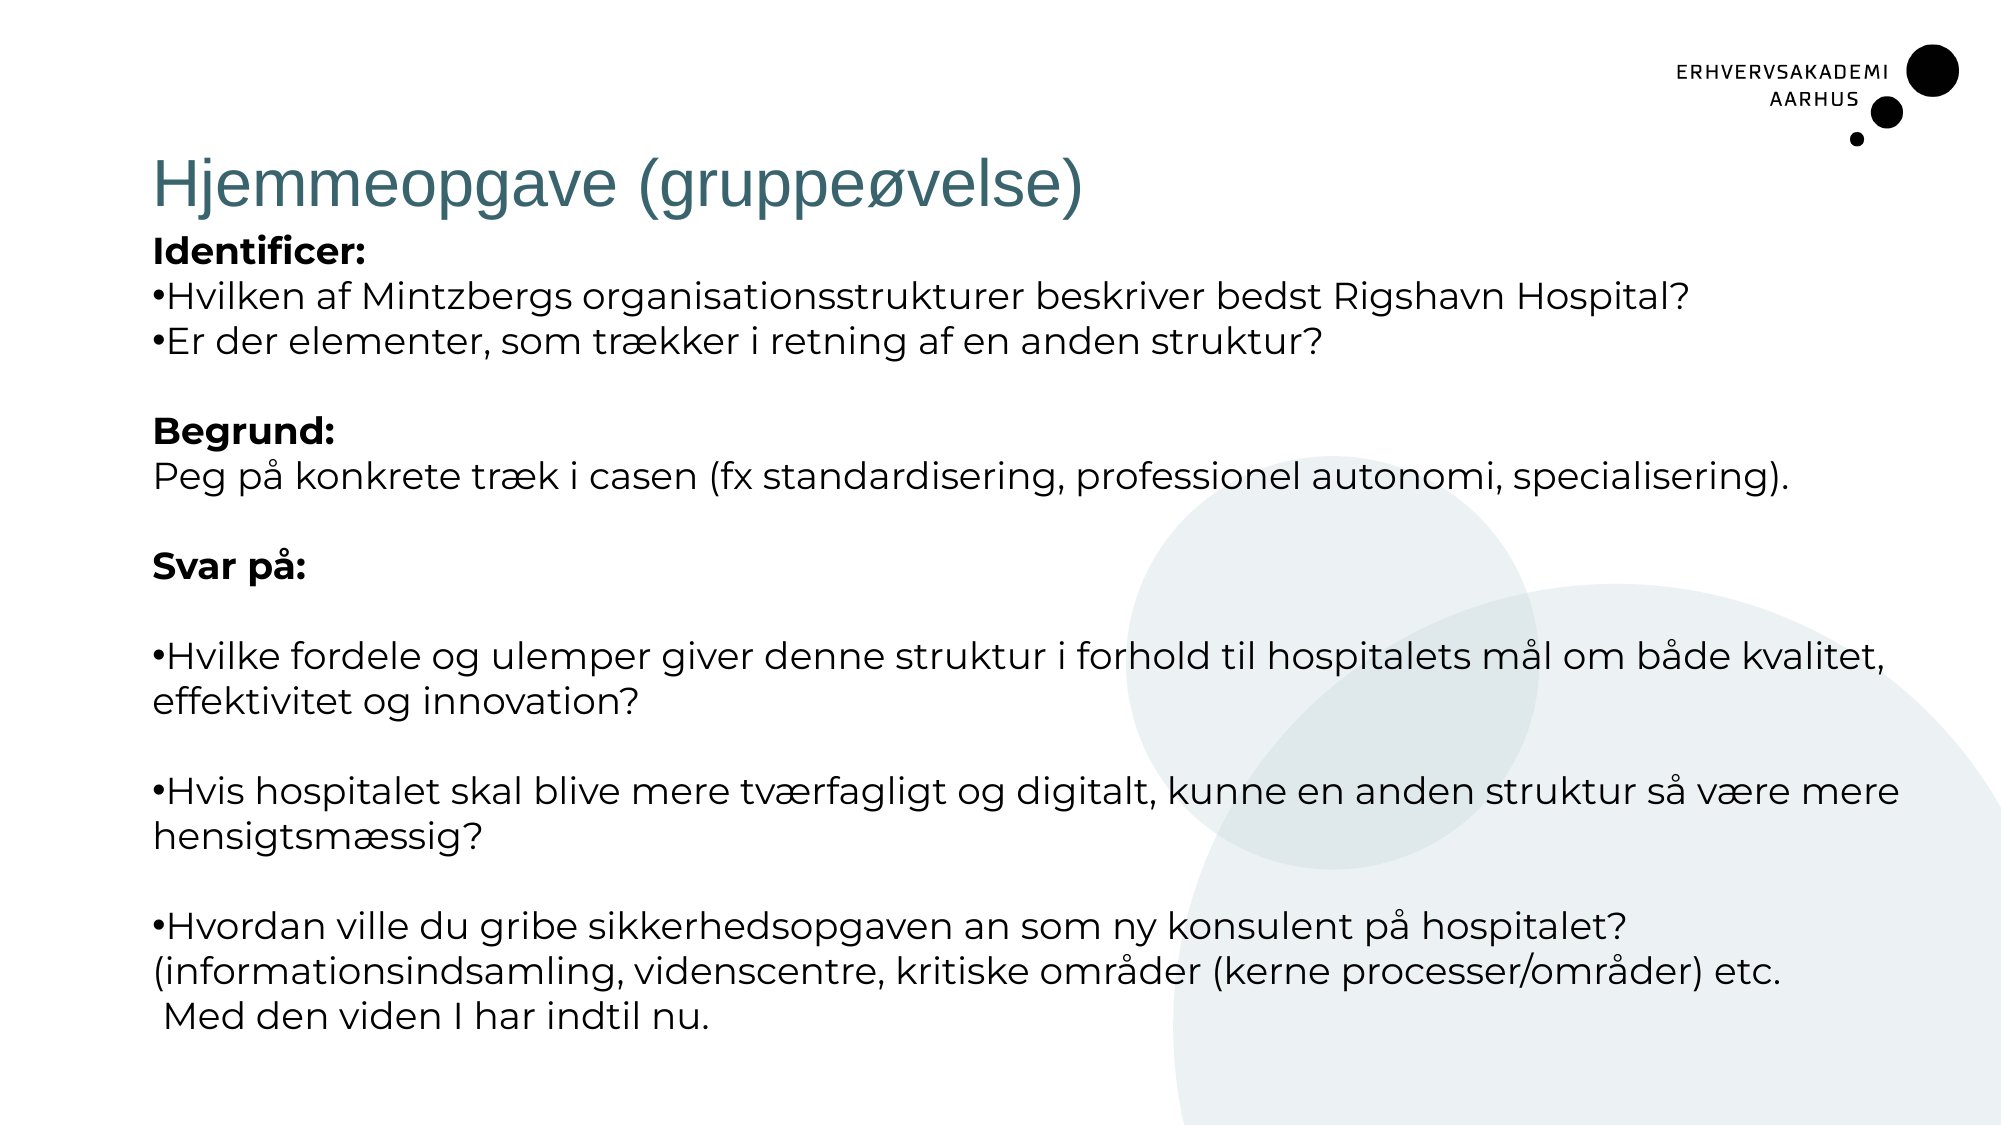

# Hjemmeopgave (gruppeøvelse)
Identificer:
Hvilken af Mintzbergs organisationsstrukturer beskriver bedst Rigshavn Hospital?
Er der elementer, som trækker i retning af en anden struktur?

Begrund:
Peg på konkrete træk i casen (fx standardisering, professionel autonomi, specialisering).

Svar på:

Hvilke fordele og ulemper giver denne struktur i forhold til hospitalets mål om både kvalitet, effektivitet og innovation?

Hvis hospitalet skal blive mere tværfagligt og digitalt, kunne en anden struktur så være mere hensigtsmæssig?

Hvordan ville du gribe sikkerhedsopgaven an som ny konsulent på hospitalet? (informationsindsamling, videnscentre, kritiske områder (kerne processer/områder) etc.
 Med den viden I har indtil nu.